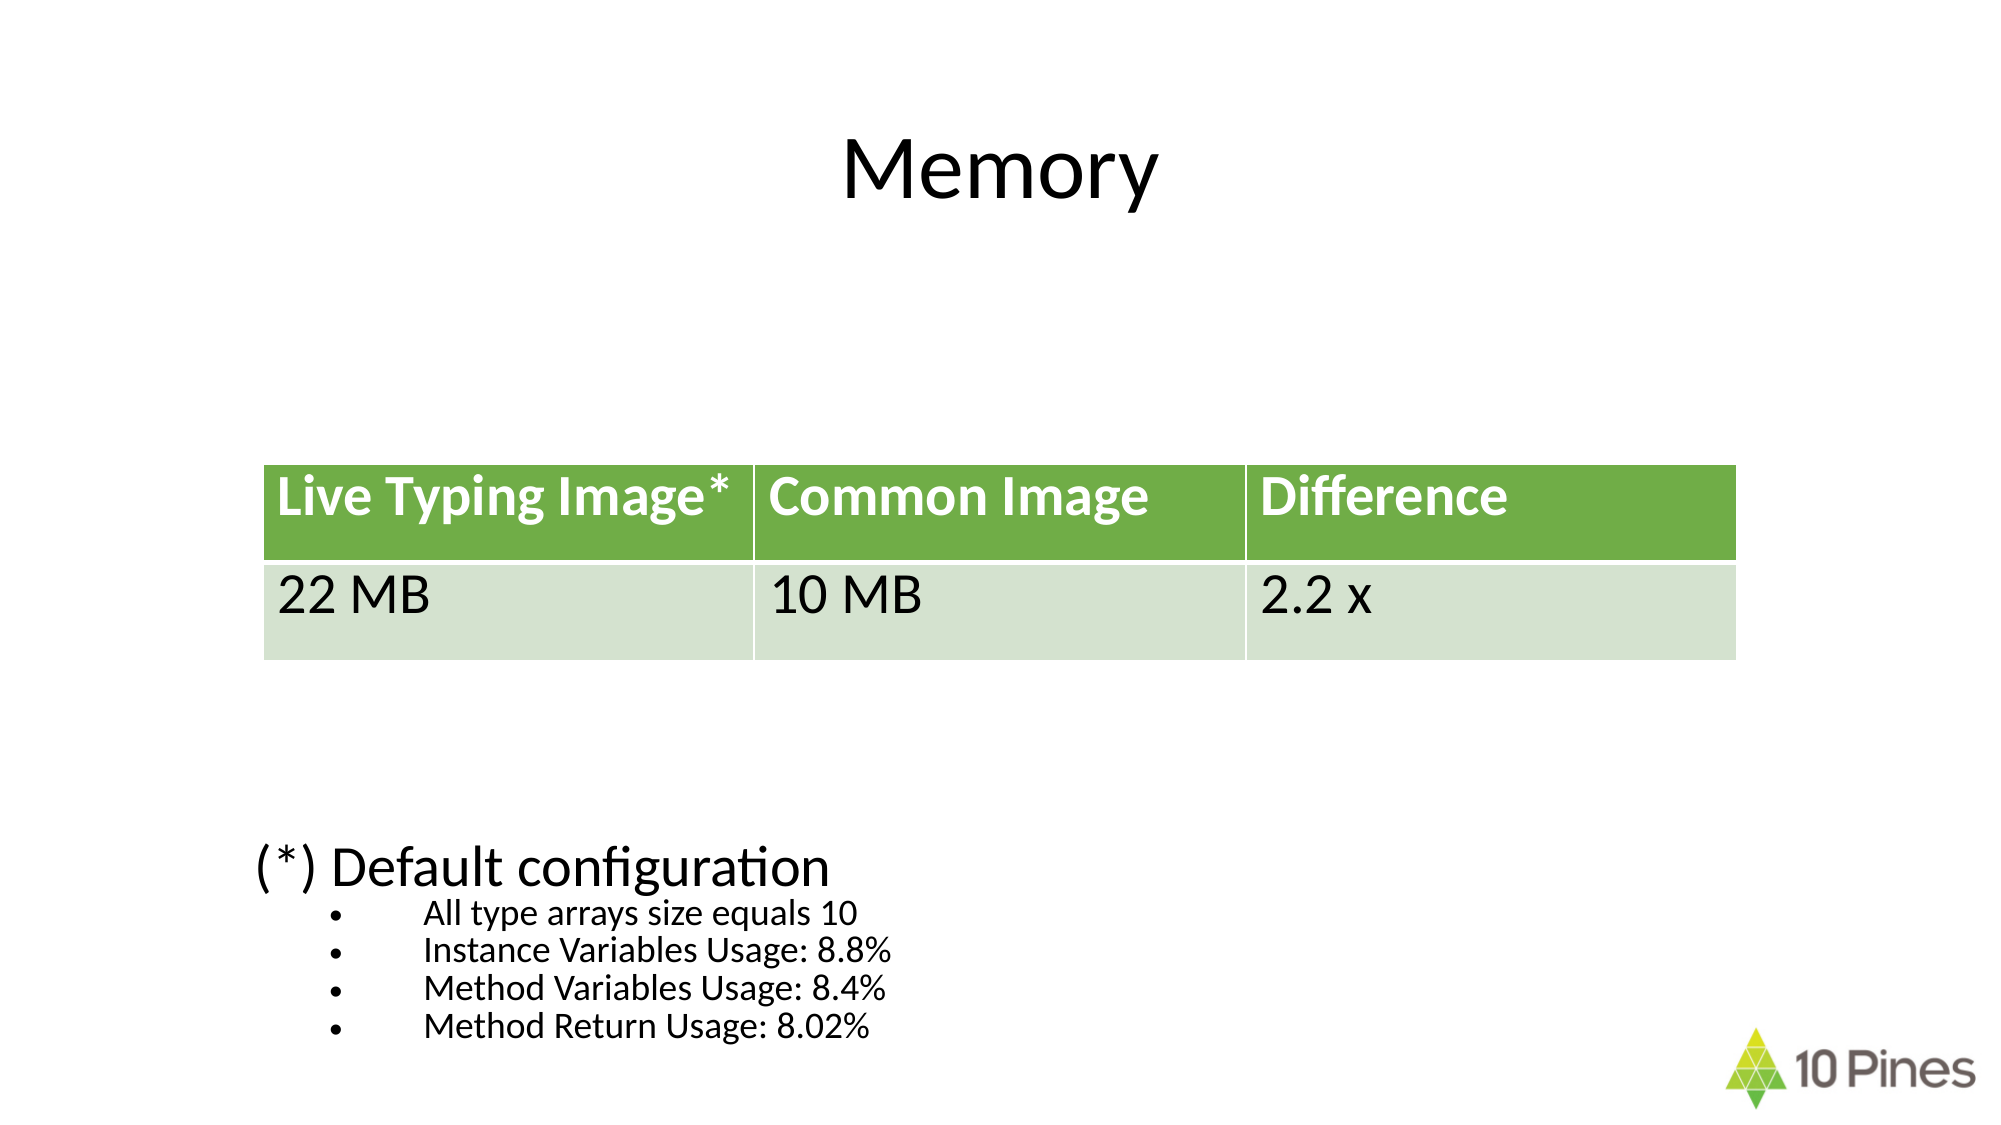

# Memory
| Live Typing Image\* | Common Image | Difference |
| --- | --- | --- |
| 22 MB | 10 MB | 2.2 x |
(*) Default configuration
All type arrays size equals 10
Instance Variables Usage: 8.8%
Method Variables Usage: 8.4%
Method Return Usage: 8.02%